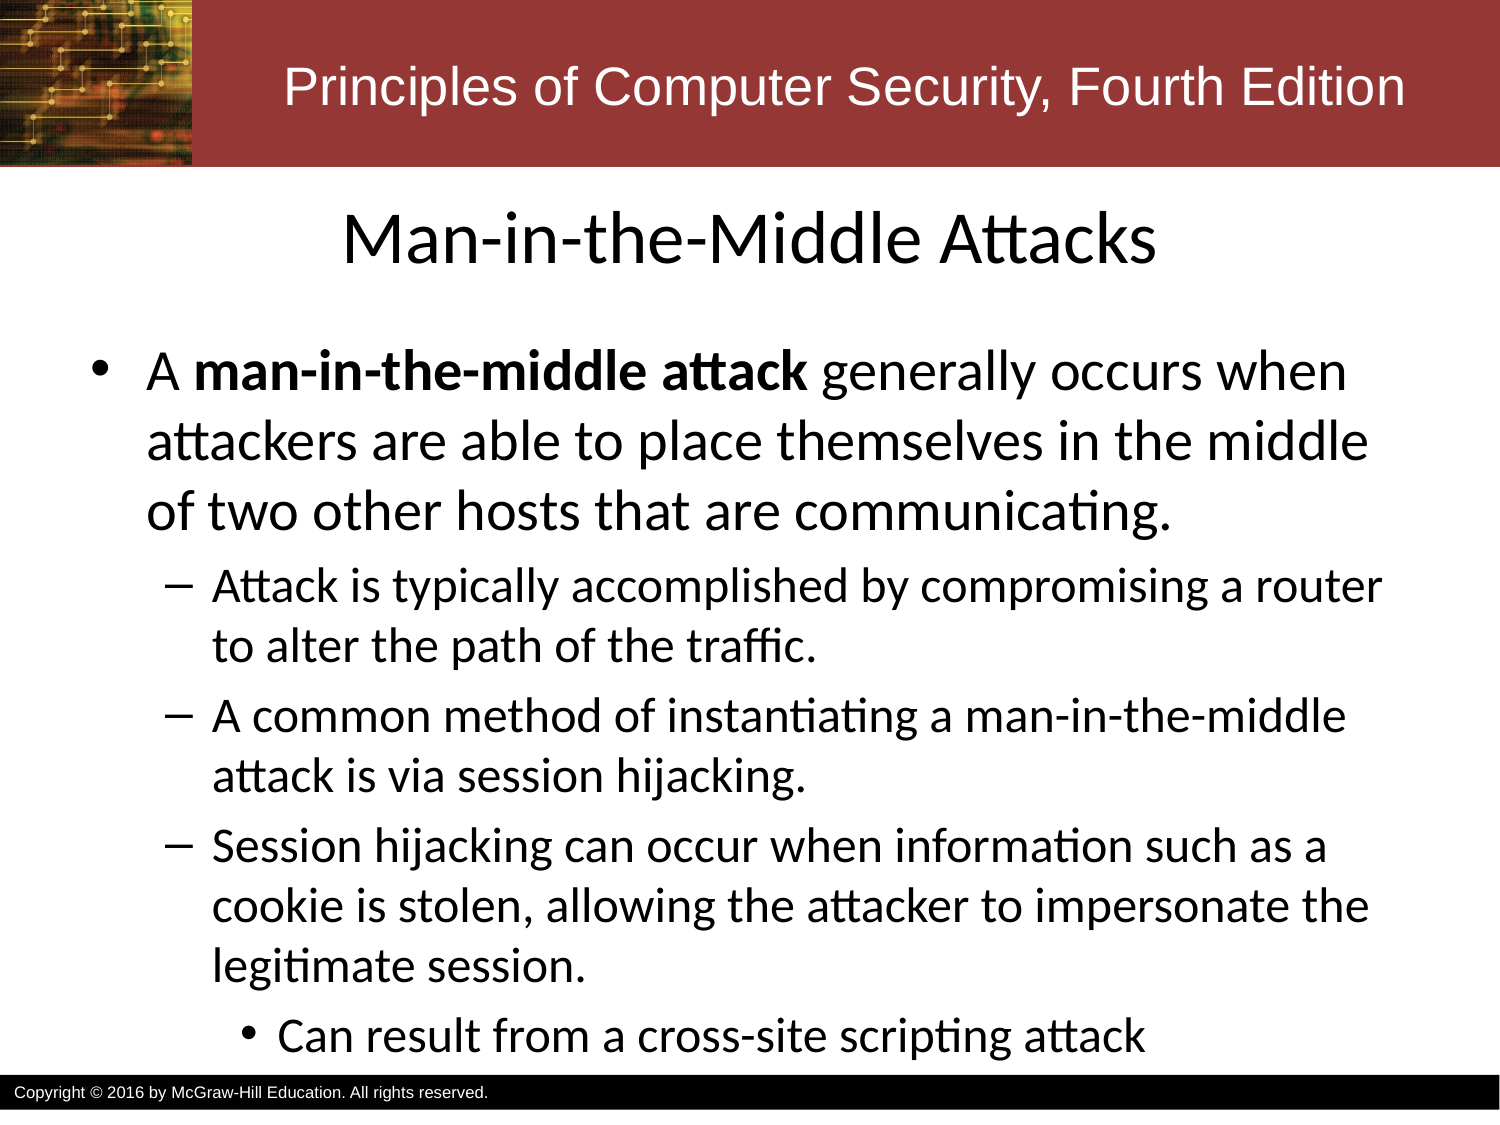

# Man-in-the-Middle Attacks
A man-in-the-middle attack generally occurs when attackers are able to place themselves in the middle of two other hosts that are communicating.
Attack is typically accomplished by compromising a router to alter the path of the traffic.
A common method of instantiating a man-in-the-middle attack is via session hijacking.
Session hijacking can occur when information such as a cookie is stolen, allowing the attacker to impersonate the legitimate session.
Can result from a cross-site scripting attack